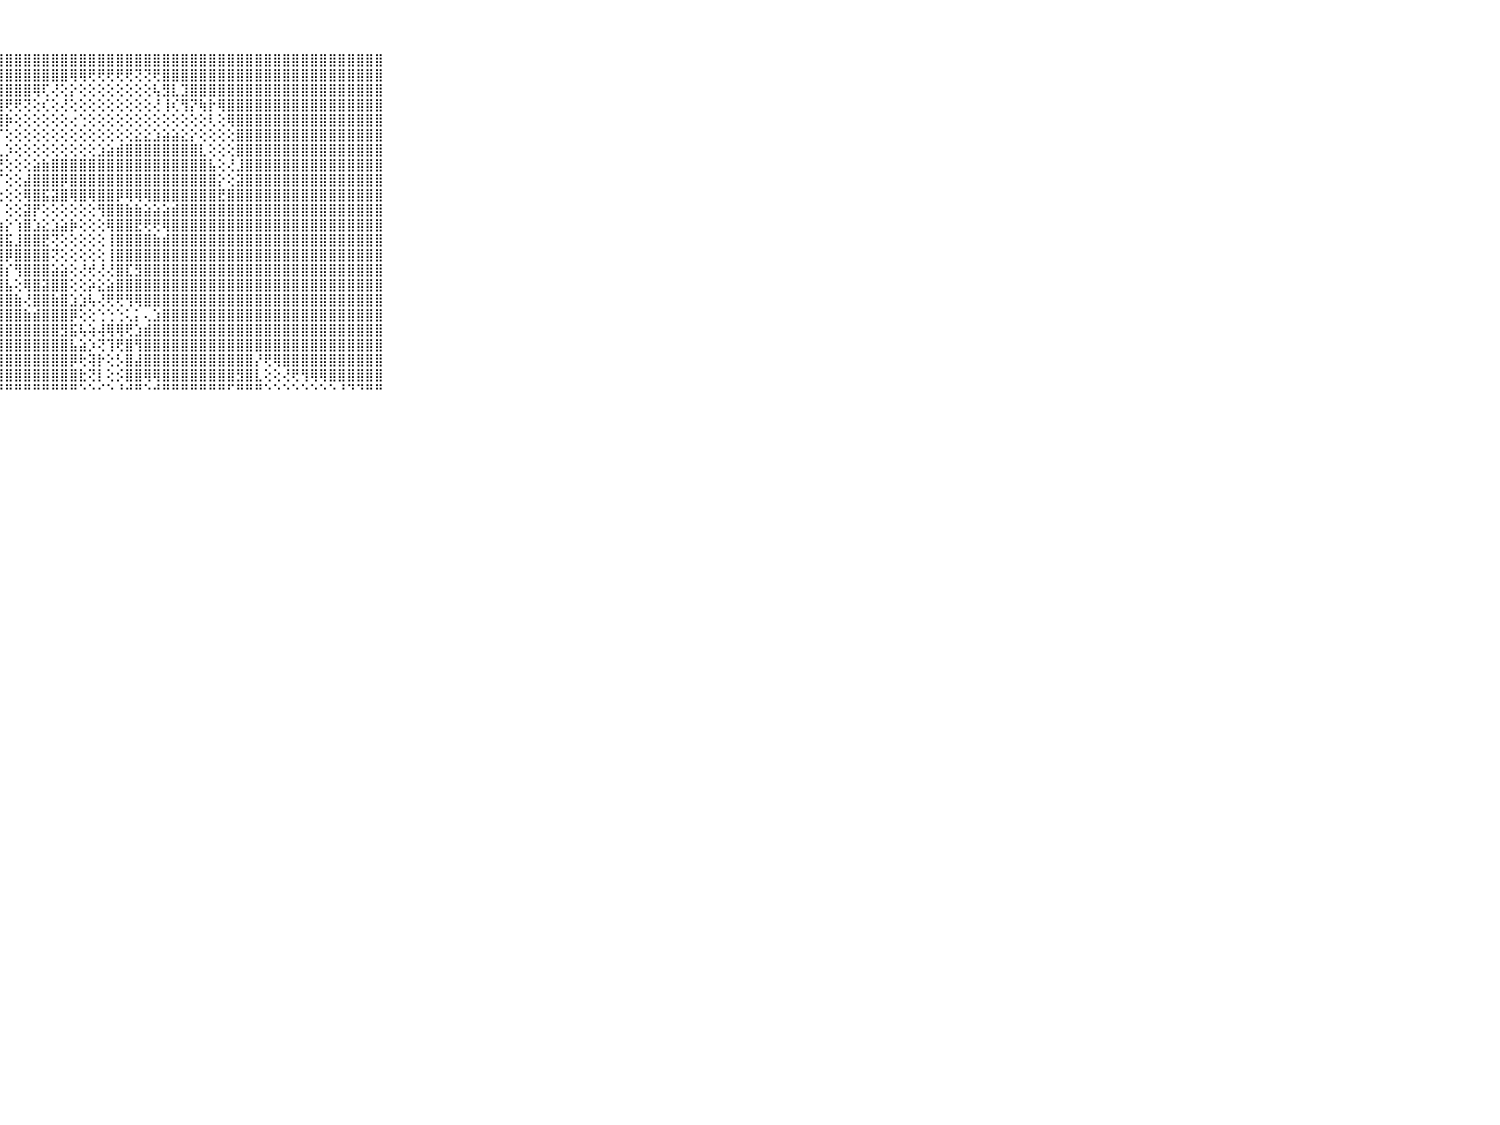

⠀⠀⠀⠀⠀⠀⠀⠀⠀⠀⠀⣿⣿⣿⣿⣿⣿⣿⣿⣿⣿⣿⣿⣿⣿⣿⣿⣿⣿⣿⣿⣿⣿⣿⣿⣿⣿⣿⣿⣿⣿⣿⣿⣿⣿⣿⣿⣿⣿⣿⣿⣿⣿⣿⣿⣿⣿⣿⣿⣿⣿⣿⣿⣿⣿⣿⣿⣿⣿⠀⠀⠀⠀⠀⠀⠀⠀⠀⠀⠀⠀
⠀⠀⠀⠀⠀⠀⠀⠀⠀⠀⠀⣿⣿⣿⣿⣿⣿⣿⣿⣿⣿⣿⣿⣿⣿⣿⣿⣿⣿⣿⣿⣿⣿⣿⣿⢿⢿⢟⢟⢟⢟⢟⢝⢝⢟⣿⣿⣿⣿⣿⣿⣿⣿⣿⣿⣿⣿⣿⣿⣿⣿⣿⣿⣿⣿⣿⣿⣿⣿⠀⠀⠀⠀⠀⠀⠀⠀⠀⠀⠀⠀
⠀⠀⠀⠀⠀⠀⠀⠀⠀⠀⠀⣿⣿⣿⣿⣿⣿⣿⣿⣿⣿⣿⣿⣿⣿⣿⣿⣿⣿⣿⣿⢿⢏⢜⢕⡕⢕⢕⢕⢕⢕⢕⢕⢕⢧⣻⣇⣹⣿⣿⣿⣿⣿⣿⣿⣿⣿⣿⣿⣿⣿⣿⣿⣿⣿⣿⣿⣿⣿⠀⠀⠀⠀⠀⠀⠀⠀⠀⠀⠀⠀
⠀⠀⠀⠀⠀⠀⠀⠀⠀⠀⠀⣿⣿⣿⣿⣿⣿⣿⣿⣿⣿⣿⣿⣿⣿⣿⣿⣿⢟⢟⢝⢕⢎⢕⢜⢕⢕⢕⢕⢕⢕⢕⢕⢕⢜⢸⢎⢻⡝⢷⡗⢿⣿⣿⣿⣿⣿⣿⣿⣿⣿⣿⣿⣿⣿⣿⣿⣿⣿⠀⠀⠀⠀⠀⠀⠀⠀⠀⠀⠀⠀
⠀⠀⠀⠀⠀⠀⠀⠀⠀⠀⠀⣿⣿⣿⣿⣿⣿⣿⣿⣿⣿⣿⣿⣿⣿⣿⣿⣿⡷⢕⢕⢕⢕⢕⢕⢔⢑⢕⢕⢕⢕⢕⢕⢕⢕⢕⢕⢕⢕⢕⢇⢕⢿⣿⣿⣿⣿⣿⣿⣿⣿⣿⣿⣿⣿⣿⣿⣿⣿⠀⠀⠀⠀⠀⠀⠀⠀⠀⠀⠀⠀
⠀⠀⠀⠀⠀⠀⠀⠀⠀⠀⠀⣿⣿⣿⣿⣿⣿⣿⣿⣿⣿⣿⣿⣿⣿⣿⣿⡏⢕⢕⢕⢕⢕⢕⢕⢕⢕⢕⢕⢕⢕⢕⣕⣕⣱⣵⣵⣕⡕⢕⢕⢕⢕⣿⣿⣿⣿⣿⣿⣿⣿⣿⣿⣿⣿⣿⣿⣿⣿⠀⠀⠀⠀⠀⠀⠀⠀⠀⠀⠀⠀
⠀⠀⠀⠀⠀⠀⠀⠀⠀⠀⠀⣿⣿⣿⣿⣿⣿⣿⣿⣿⣿⣿⣿⣿⣿⣿⣿⢇⡱⢕⢕⢕⢕⢕⢕⢕⢕⢕⣱⣵⣾⣿⣿⣿⣿⣿⣿⣿⣿⣇⢕⢕⢕⣿⣿⣿⣿⣿⣿⣿⣿⣿⣿⣿⣿⣿⣿⣿⣿⠀⠀⠀⠀⠀⠀⠀⠀⠀⠀⠀⠀
⠀⠀⠀⠀⠀⠀⠀⠀⠀⠀⠀⣿⣿⣿⣿⣿⣿⣿⣿⣿⣿⣿⣿⣿⣿⣿⣿⣟⢕⢕⢕⣵⣷⣿⣿⣿⣿⣿⣿⣿⣿⣿⣿⣿⣿⣿⣿⣿⣿⣿⣧⢕⢜⣸⣿⣿⣿⣿⣿⣿⣿⣿⣿⣿⣿⣿⣿⣿⣿⠀⠀⠀⠀⠀⠀⠀⠀⠀⠀⠀⠀
⠀⠀⠀⠀⠀⠀⠀⠀⠀⠀⠀⣿⣿⣿⣿⣿⣿⣿⣿⣿⣿⣿⣿⣿⣿⣿⣿⡏⢕⢕⣼⣿⣿⣿⡿⣿⣿⣿⣿⣿⣿⣿⣿⣿⣿⣿⣿⣿⣿⣿⣿⡕⢕⣽⣿⣿⣿⣿⣿⣿⣿⣿⣿⣿⣿⣿⣿⣿⣿⠀⠀⠀⠀⠀⠀⠀⠀⠀⠀⠀⠀
⠀⠀⠀⠀⠀⠀⠀⠀⠀⠀⠀⣿⣿⣿⣿⣿⣿⣿⣿⣿⣿⣿⣿⣿⣿⣿⣿⢕⢕⢕⢿⣿⣯⣽⣿⢿⣿⢿⣿⣿⡿⢿⢿⢿⣿⣿⣿⣿⣿⣿⣿⣟⣿⣿⣿⣿⣿⣿⣿⣿⣿⣿⣿⣿⣿⣿⣿⣿⣿⠀⠀⠀⠀⠀⠀⠀⠀⠀⠀⠀⠀
⠀⠀⠀⠀⠀⠀⠀⠀⠀⠀⠀⣿⣿⣿⣿⣿⣿⣿⣿⣿⣿⣿⣿⣿⣿⣿⣿⡇⢕⢕⣽⡟⢕⢕⢕⢕⢕⢕⢻⣿⣿⣷⣷⣵⣵⣵⣾⣿⣿⣿⣿⣿⣿⣿⣿⣿⣿⣿⣿⣿⣿⣿⣿⣿⣿⣿⣿⣿⣿⠀⠀⠀⠀⠀⠀⠀⠀⠀⠀⠀⠀
⠀⠀⠀⠀⠀⠀⠀⠀⠀⠀⠀⣿⣿⣿⣿⣿⣿⣿⣿⣿⣿⣿⣿⣿⣿⣿⣿⣷⡕⢱⣿⣱⣕⣱⣵⡷⢕⢕⢕⢿⣿⣿⣟⢟⢟⢿⣿⣿⣿⣿⣿⣿⣿⣿⣿⣿⣿⣿⣿⣿⣿⣿⣿⣿⣿⣿⣿⣿⣿⠀⠀⠀⠀⠀⠀⠀⠀⠀⠀⠀⠀
⠀⠀⠀⠀⠀⠀⠀⠀⠀⠀⠀⣿⣿⣿⣿⣿⣿⣿⣿⣿⣿⣿⣿⣿⣿⣿⣿⣿⣯⣸⣿⣿⣟⢝⢕⢕⢕⢕⢕⢸⣿⣿⣿⣿⣷⣾⣿⣿⣿⣿⣿⣿⣿⣿⣿⣿⣿⣿⣿⣿⣿⣿⣿⣿⣿⣿⣿⣿⣿⠀⠀⠀⠀⠀⠀⠀⠀⠀⠀⠀⠀
⠀⠀⠀⠀⠀⠀⠀⠀⠀⠀⠀⣿⣿⣿⣿⣿⣿⣿⣿⣿⣿⣿⣿⣿⣿⣿⣿⣿⡿⣿⣿⣿⣿⢝⢕⢕⢕⢕⢕⢸⣿⣿⣿⣿⣿⣿⣿⣿⣿⣿⣿⣿⣿⣿⣿⣿⣿⣿⣿⣿⣿⣿⣿⣿⣿⣿⣿⣿⣿⠀⠀⠀⠀⠀⠀⠀⠀⠀⠀⠀⠀
⠀⠀⠀⠀⠀⠀⠀⠀⠀⠀⠀⣿⣿⣿⣿⣿⣿⣿⣿⣿⣿⣿⣿⣿⣿⣿⣿⣿⡎⢻⣿⣿⣿⣵⣵⢕⢜⢞⢜⢜⣿⣏⣻⣿⣿⣿⣿⣿⣿⣿⣿⣿⣿⣿⣿⣿⣿⣿⣿⣿⣿⣿⣿⣿⣿⣿⣿⣿⣿⠀⠀⠀⠀⠀⠀⠀⠀⠀⠀⠀⠀
⠀⠀⠀⠀⠀⠀⠀⠀⠀⠀⠀⣿⣿⣿⣿⣿⣿⣿⣿⣿⣿⣿⣿⣿⣿⣿⣿⣿⣧⢕⢿⣿⣽⣿⣿⢕⢕⡵⣕⣵⣿⣿⣿⣿⣿⣿⣿⣿⣿⣿⣿⣿⣿⣿⣿⣿⣿⣿⣿⣿⣿⣿⣿⣿⣿⣿⣿⣿⣿⠀⠀⠀⠀⠀⠀⠀⠀⠀⠀⠀⠀
⠀⠀⠀⠀⠀⠀⠀⠀⠀⠀⠀⣿⣿⣿⣿⣿⣿⣿⣿⣿⣿⣿⣿⣿⣿⣿⣿⣿⣿⣷⢜⣿⣿⣷⣿⣱⣱⢧⢜⢟⢟⢻⢿⣿⣿⣿⣿⣿⣿⣿⣿⣿⣿⣿⣿⣿⣿⣿⣿⣿⣿⣿⣿⣿⣿⣿⣿⣿⣿⠀⠀⠀⠀⠀⠀⠀⠀⠀⠀⠀⠀
⠀⠀⠀⠀⠀⠀⠀⠀⠀⠀⠀⣿⣿⣿⣿⣿⣿⣿⣿⣿⣿⣿⣿⣿⣿⣿⣿⣿⣿⣿⣷⣾⣿⣿⣿⡿⢕⢕⢑⢑⢑⢅⡅⢄⣱⣿⣿⣿⣿⣿⣿⣿⣿⣿⣿⣿⣿⣿⣿⣿⣿⣿⣿⣿⣿⣿⣿⣿⣿⠀⠀⠀⠀⠀⠀⠀⠀⠀⠀⠀⠀
⠀⠀⠀⠀⠀⠀⠀⠀⠀⠀⠀⣿⣿⣿⣿⣿⣿⣿⣿⣿⣿⣿⣿⣿⣿⣿⣿⣿⣿⣿⣿⣿⣿⣿⣻⣯⢧⢵⢼⢿⢿⢟⣱⣾⣿⣿⣿⣿⣿⣿⣿⣿⣿⣿⣿⣿⣿⣿⣿⣿⣿⣿⣿⣿⣿⣿⣿⣿⣿⠀⠀⠀⠀⠀⠀⠀⠀⠀⠀⠀⠀
⠀⠀⠀⠀⠀⠀⠀⠀⠀⠀⠀⣿⣿⣿⣿⣿⣿⣿⣿⣿⣿⣿⣿⣿⣿⣿⣿⣿⣿⣿⣿⣿⣿⣿⣿⣧⣵⡱⢝⢹⢟⣿⢻⣿⣿⣿⣿⣿⣿⣿⣿⣿⣿⣿⣿⣿⣿⣿⣿⣿⣿⣿⣿⣿⣿⣿⣿⣿⣿⠀⠀⠀⠀⠀⠀⠀⠀⠀⠀⠀⠀
⠀⠀⠀⠀⠀⠀⠀⠀⠀⠀⠀⣿⣿⣿⣿⣿⣿⣿⣿⣿⣿⣿⣿⣿⣿⣿⣿⣿⣿⣿⣿⣿⣿⣿⣿⡿⢗⢽⡗⢕⡣⣿⣼⣿⣿⣿⣿⣿⣿⣿⣿⣿⣿⣿⣿⡜⢟⢿⣿⣿⣿⣿⣿⣿⣿⣿⣿⣿⣿⠀⠀⠀⠀⠀⠀⠀⠀⠀⠀⠀⠀
⠀⠀⠀⠀⠀⠀⠀⠀⠀⠀⠀⣿⣿⣿⣿⣿⣿⣿⣿⣿⣿⣿⣿⣿⣿⣿⣿⣿⣿⣿⣿⣿⣿⣿⣿⣿⣗⢝⡇⢕⡪⣿⣿⢿⢿⣿⣿⣿⣿⣿⣿⣿⣿⣻⣿⣇⢕⢕⢜⢟⢻⢿⢿⣿⣿⣿⣿⣿⣿⠀⠀⠀⠀⠀⠀⠀⠀⠀⠀⠀⠀
⠀⠀⠀⠀⠀⠀⠀⠀⠀⠀⠀⠛⠛⠛⠛⠛⠛⠛⠛⠛⠛⠛⠛⠛⠛⠛⠛⠛⠛⠛⠛⠛⠛⠛⠛⠛⠑⠑⠊⠑⠘⠚⠛⠑⠚⠛⠛⠛⠛⠛⠛⠛⠋⠛⠛⠛⠑⠑⠑⠑⠑⠑⠑⠑⠘⠙⠙⠛⠛⠀⠀⠀⠀⠀⠀⠀⠀⠀⠀⠀⠀